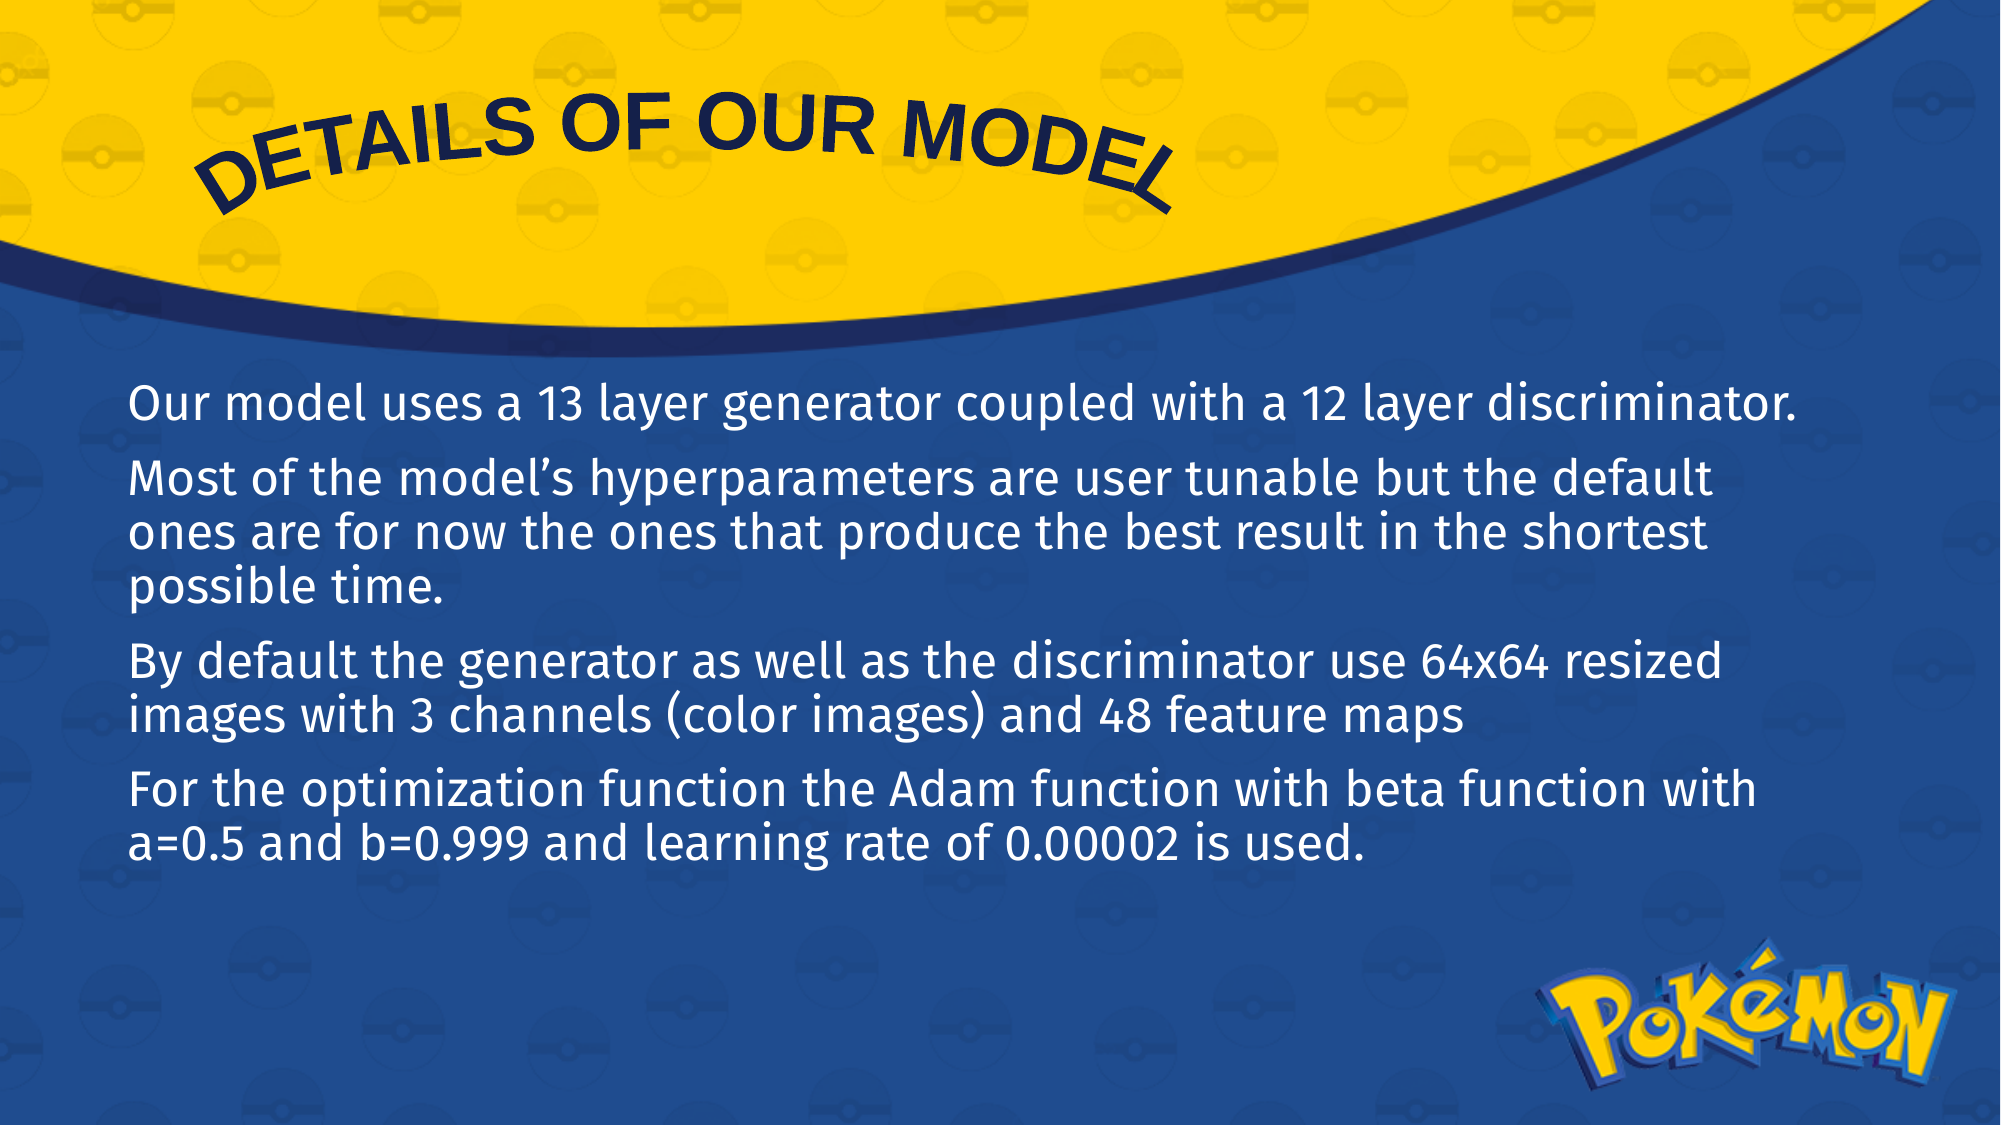

DETAILS OF OUR MODEL
Our model uses a 13 layer generator coupled with a 12 layer discriminator.
Most of the model’s hyperparameters are user tunable but the default ones are for now the ones that produce the best result in the shortest possible time.
By default the generator as well as the discriminator use 64x64 resized images with 3 channels (color images) and 48 feature maps
For the optimization function the Adam function with beta function with a=0.5 and b=0.999 and learning rate of 0.00002 is used.